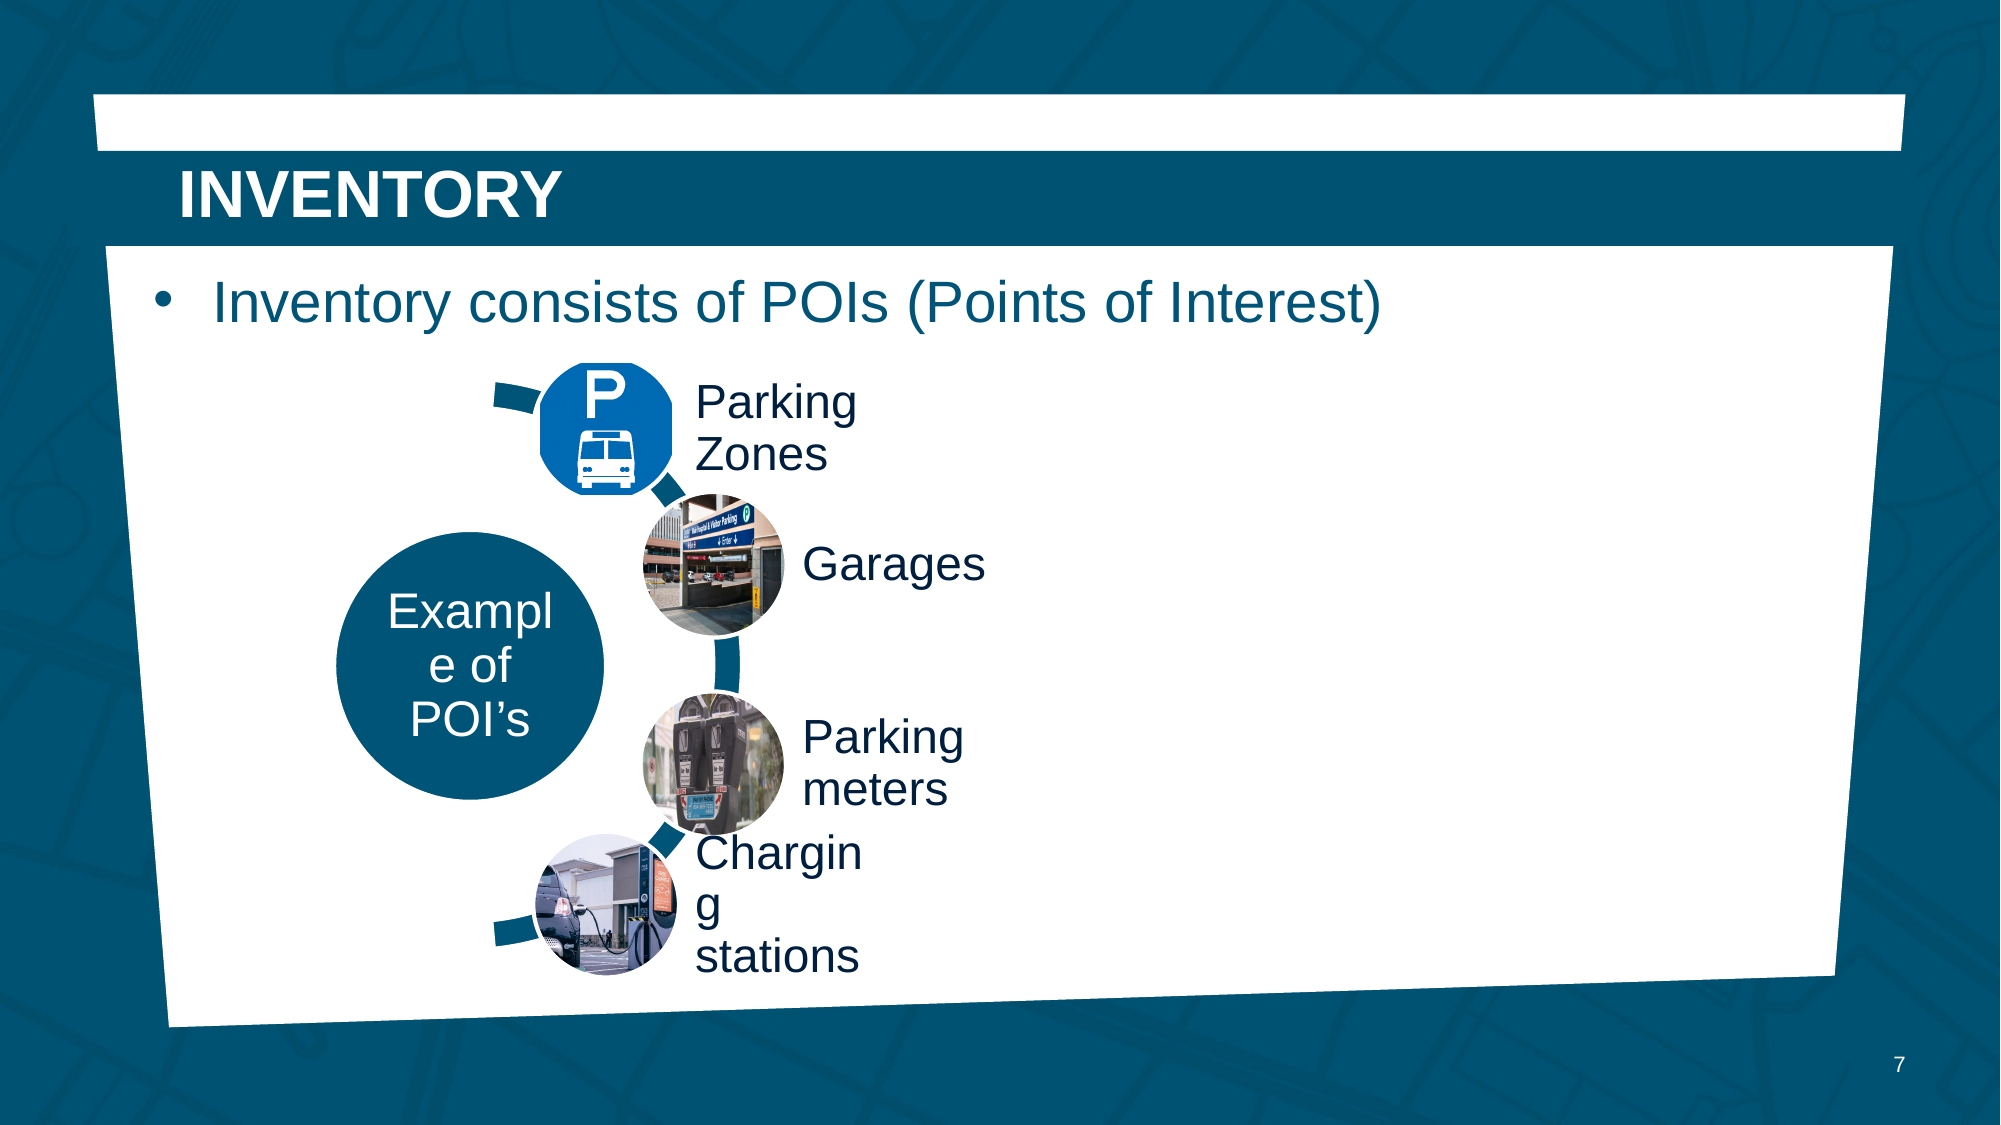

Inventory
Inventory consists of POIs (Points of Interest)
Example of POI’s
Parking Zones
Garages
Parking meters
Charging stations
7